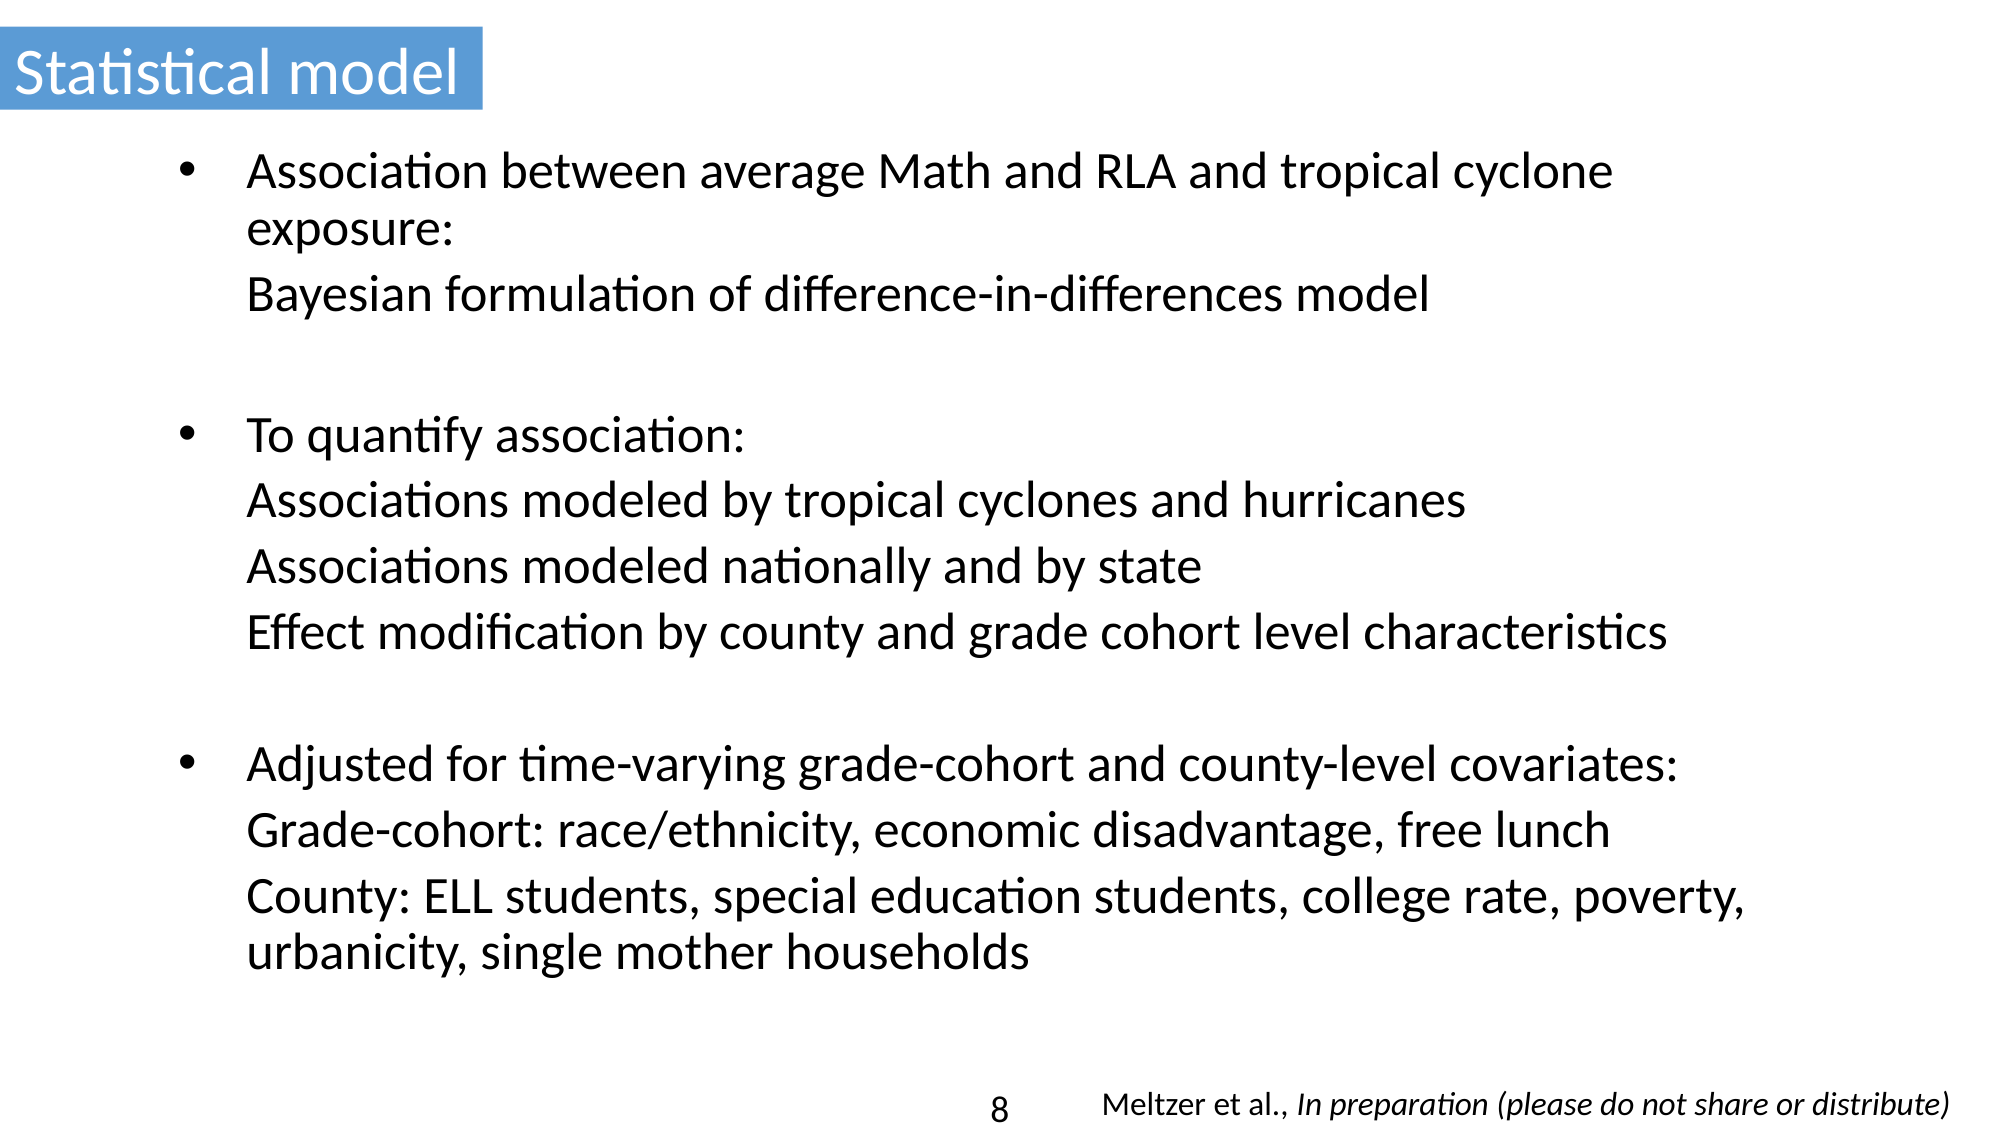

Statistical model
Association between average Math and RLA and tropical cyclone exposure:
Bayesian formulation of difference-in-differences model

To quantify association:
Associations modeled by tropical cyclones and hurricanes
Associations modeled nationally and by state
Effect modification by county and grade cohort level characteristics
Adjusted for time-varying grade-cohort and county-level covariates:
Grade-cohort: race/ethnicity, economic disadvantage, free lunch
County: ELL students, special education students, college rate, poverty, urbanicity, single mother households
Meltzer et al., In preparation (please do not share or distribute)
8